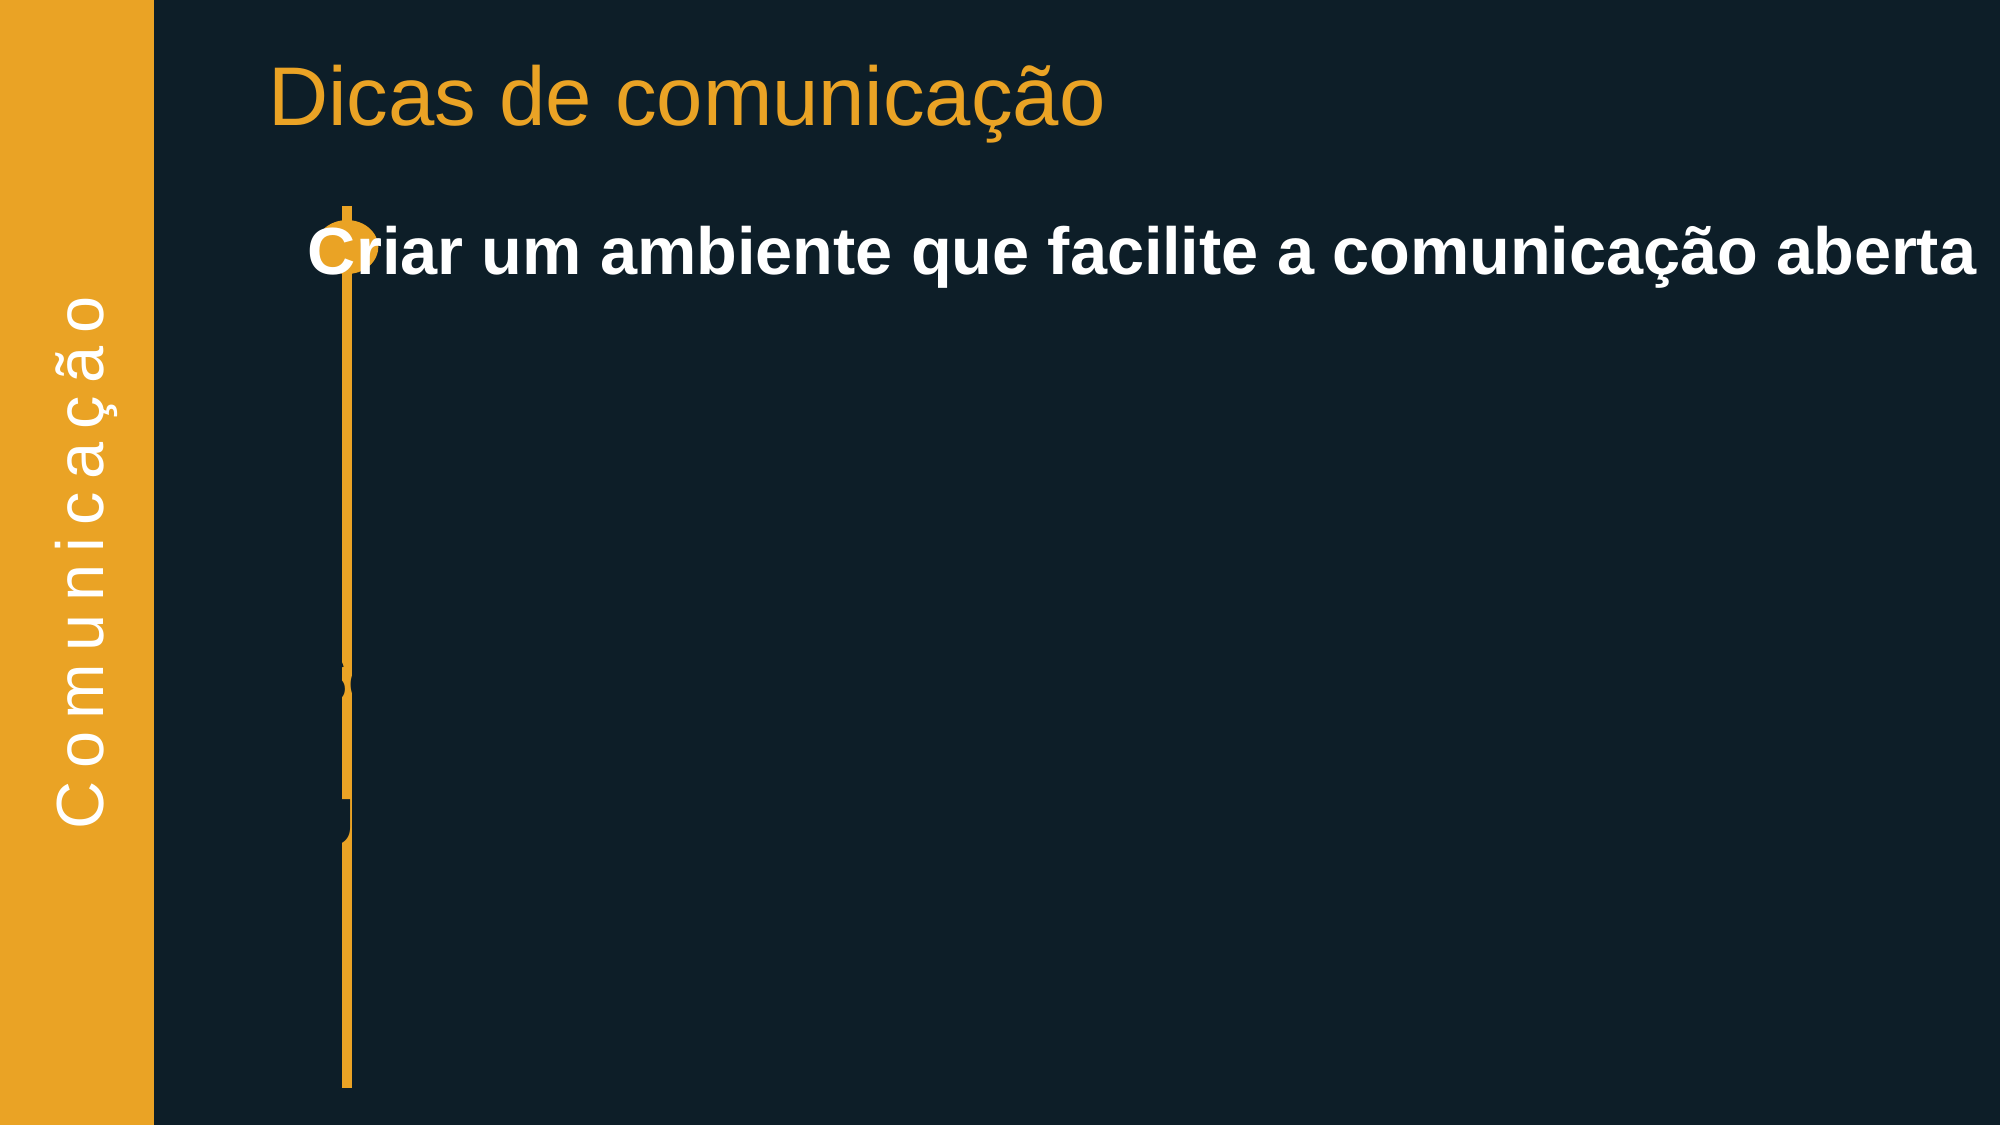

Comunicação
Dicas de comunicação
Criar um ambiente que facilite a comunicação aberta

Envolver a pessoa
Começar escutando
Ser amistoso, respeitoso e moralmente neutro
Usar boas habilidades de comunicação verbal
Responder com sensibilidade quando  as pessoas contarem experiências difíceis